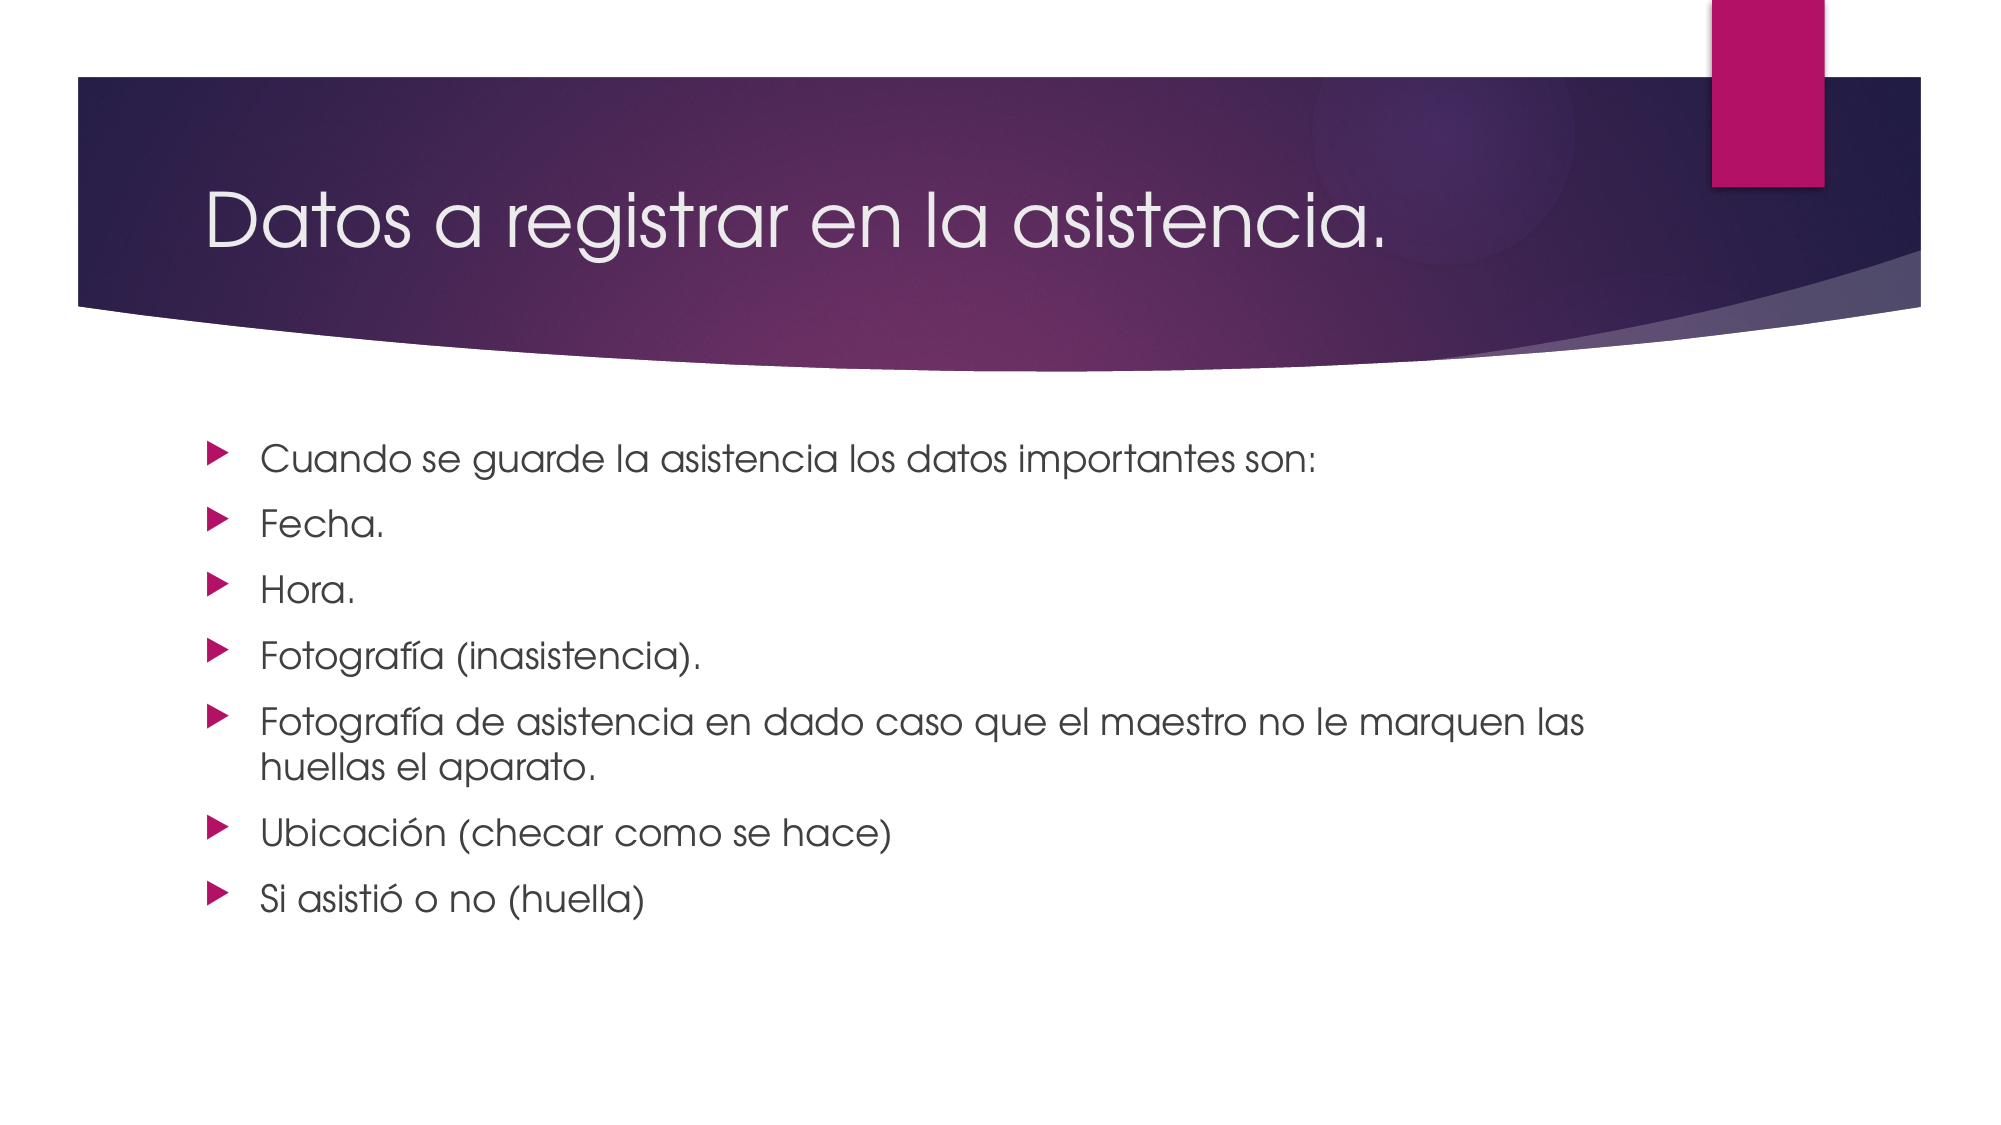

# Datos a registrar en la asistencia.
Cuando se guarde la asistencia los datos importantes son:
Fecha.
Hora.
Fotografía (inasistencia).
Fotografía de asistencia en dado caso que el maestro no le marquen las huellas el aparato.
Ubicación (checar como se hace)
Si asistió o no (huella)